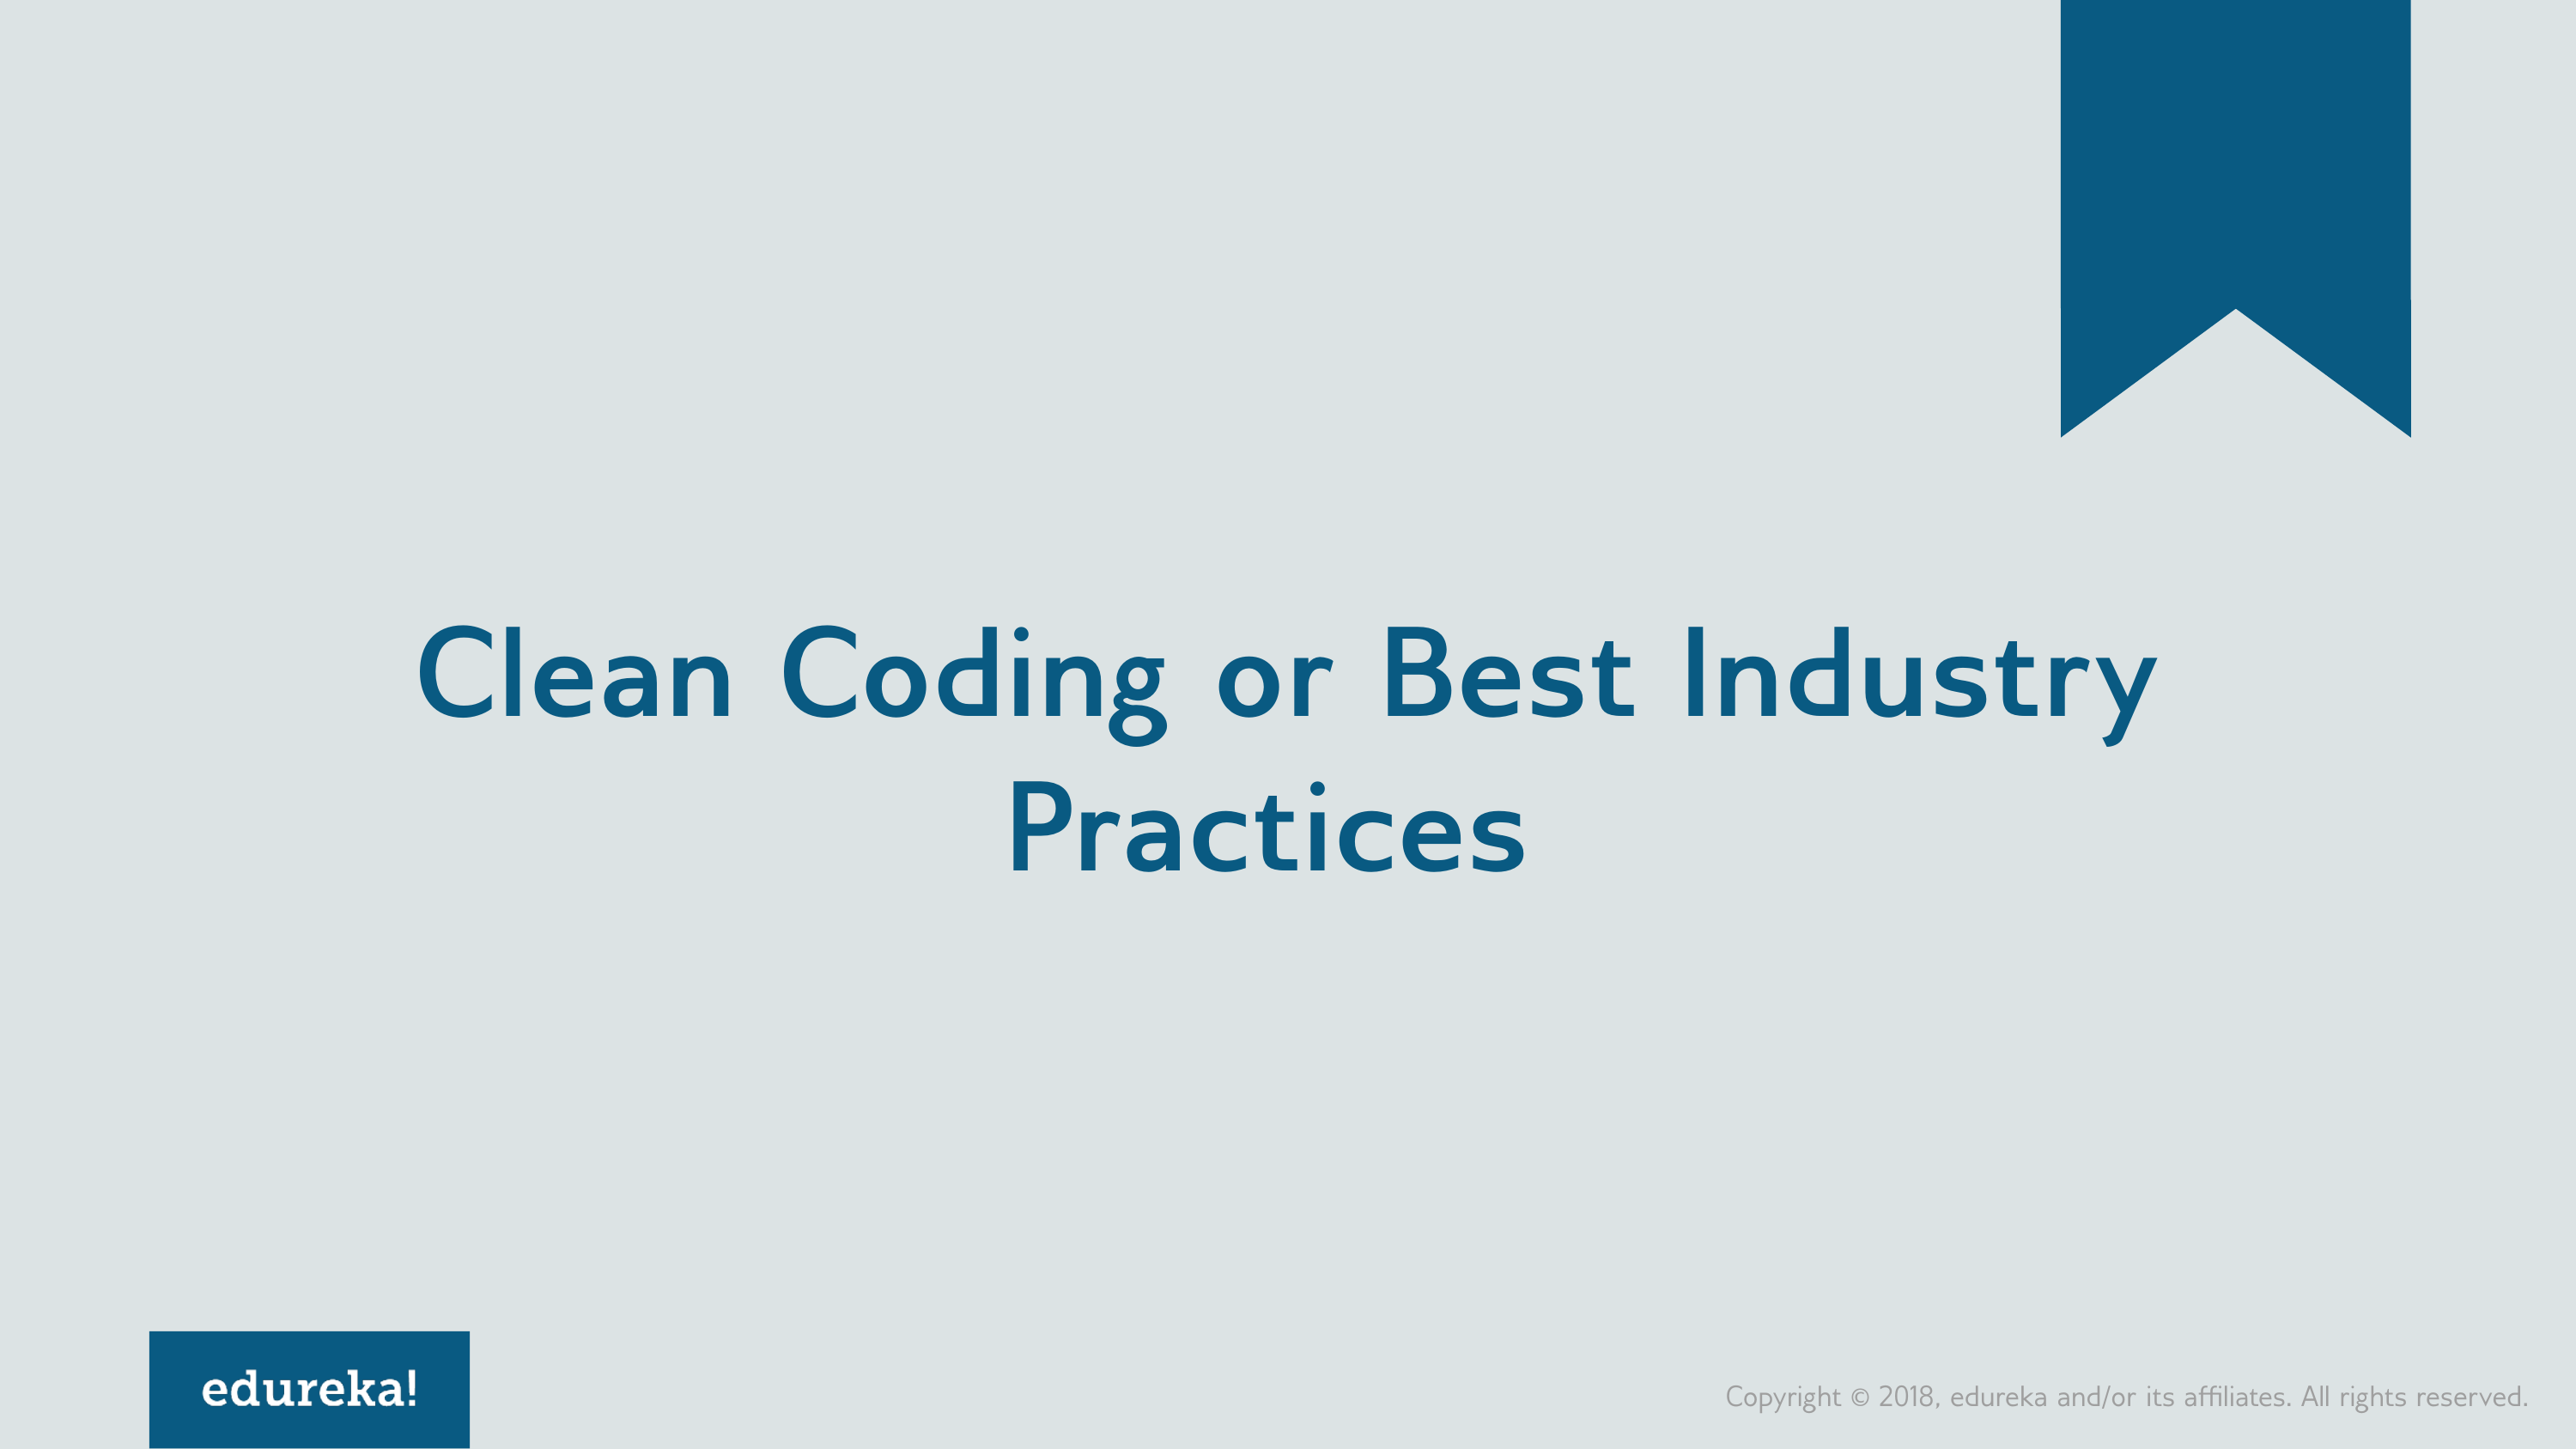

# Clean Coding or Best Industry Practices